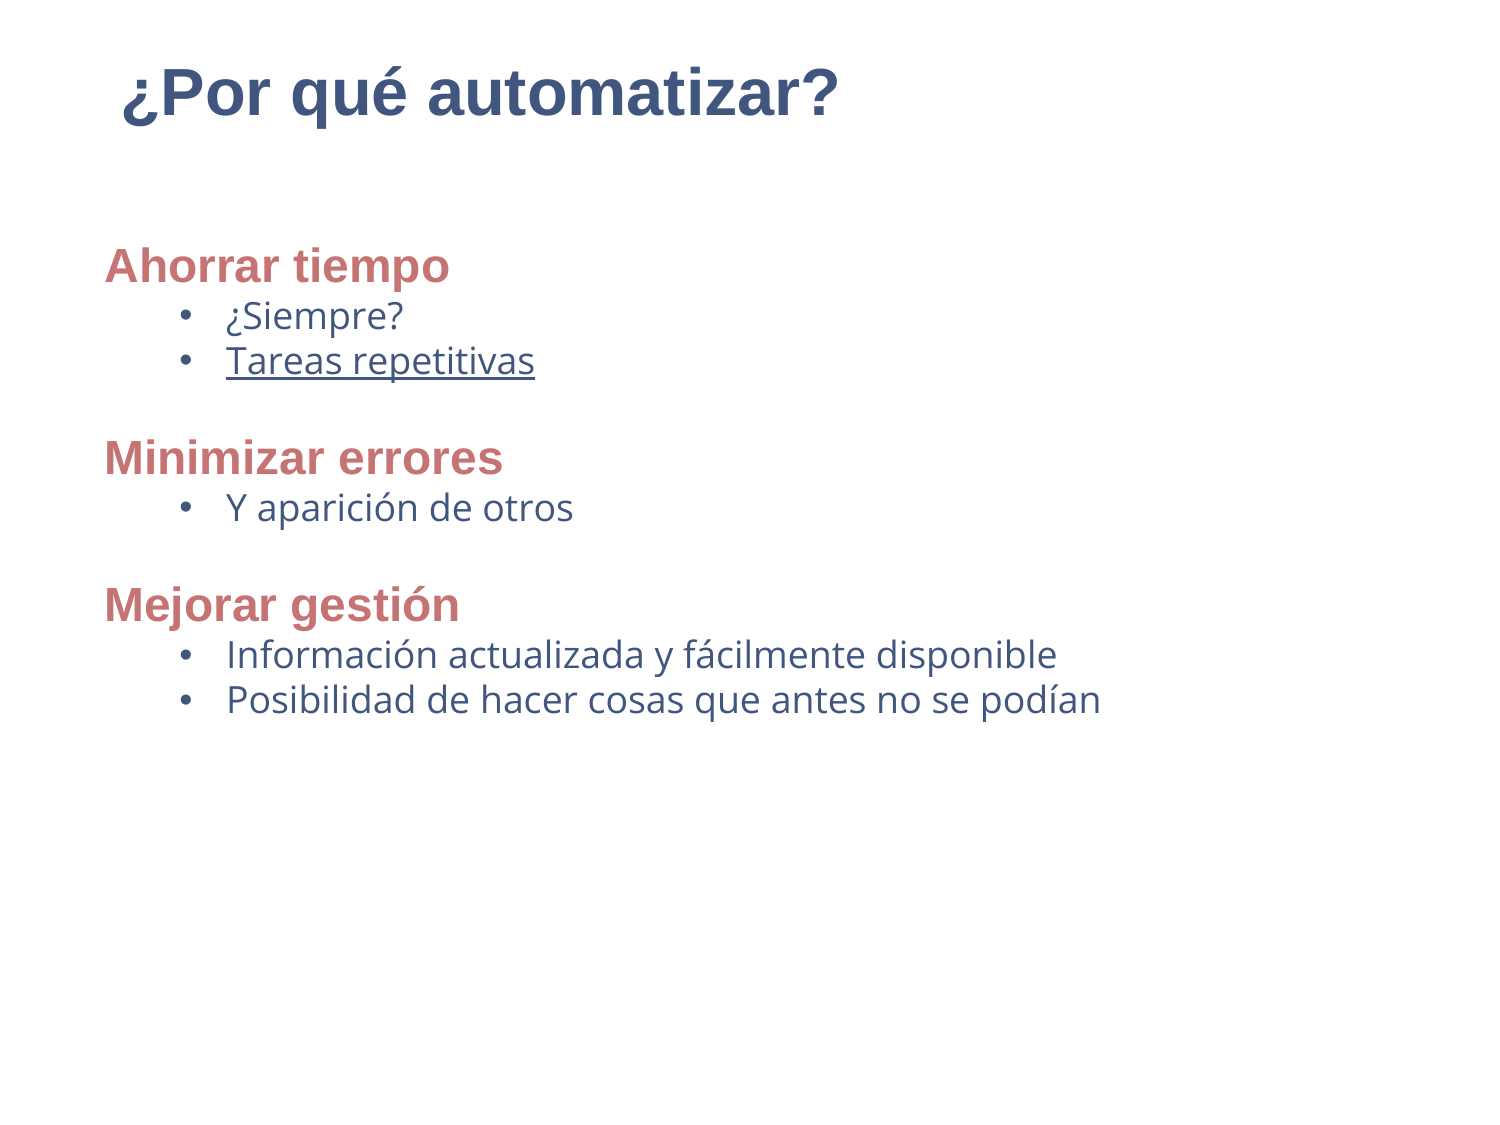

¿Por qué automatizar?
Ahorrar tiempo
¿Siempre?
Tareas repetitivas

Minimizar errores
Y aparición de otros

Mejorar gestión
Información actualizada y fácilmente disponible
Posibilidad de hacer cosas que antes no se podían